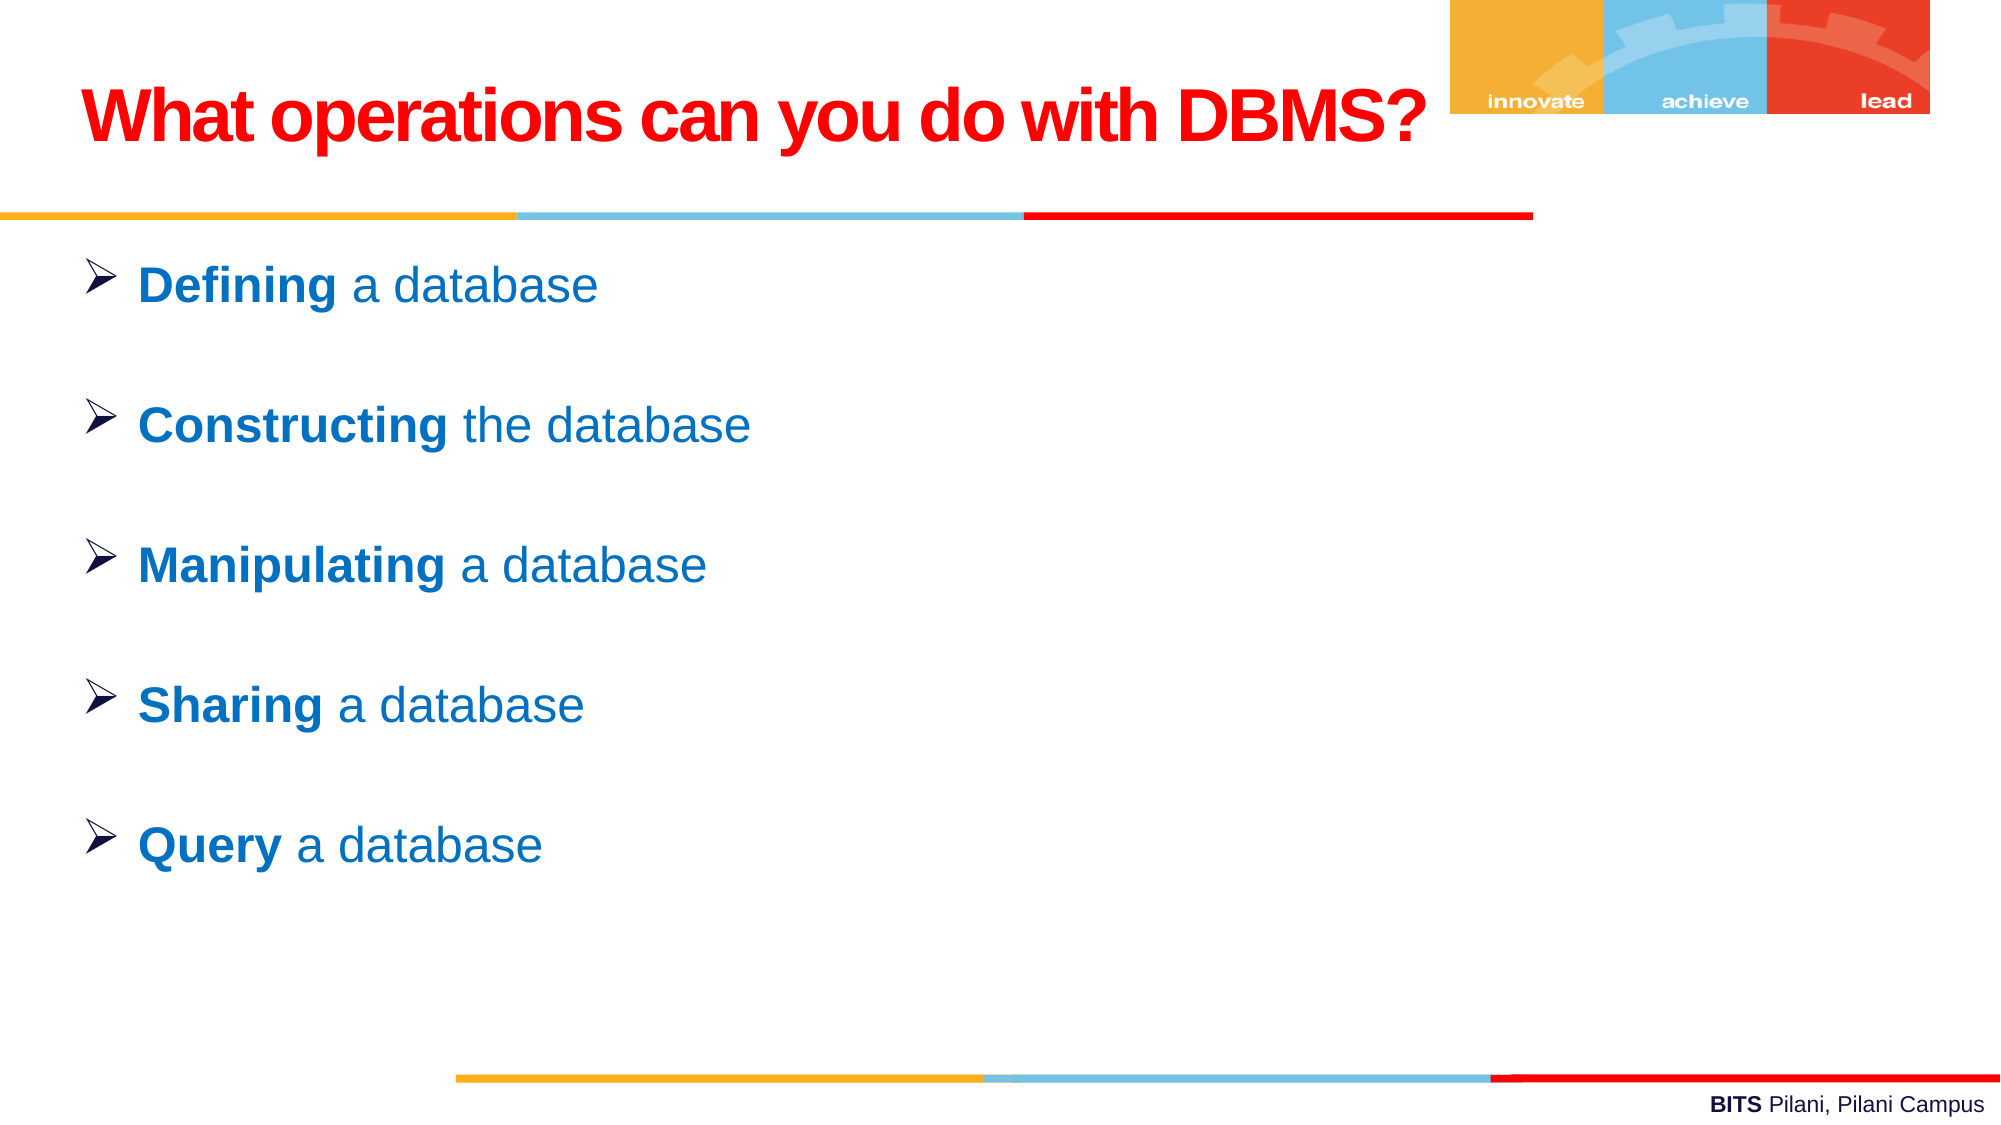

What operations can you do with DBMS?
Defining a database

Constructing the database

Manipulating a database

Sharing a database

Query a database